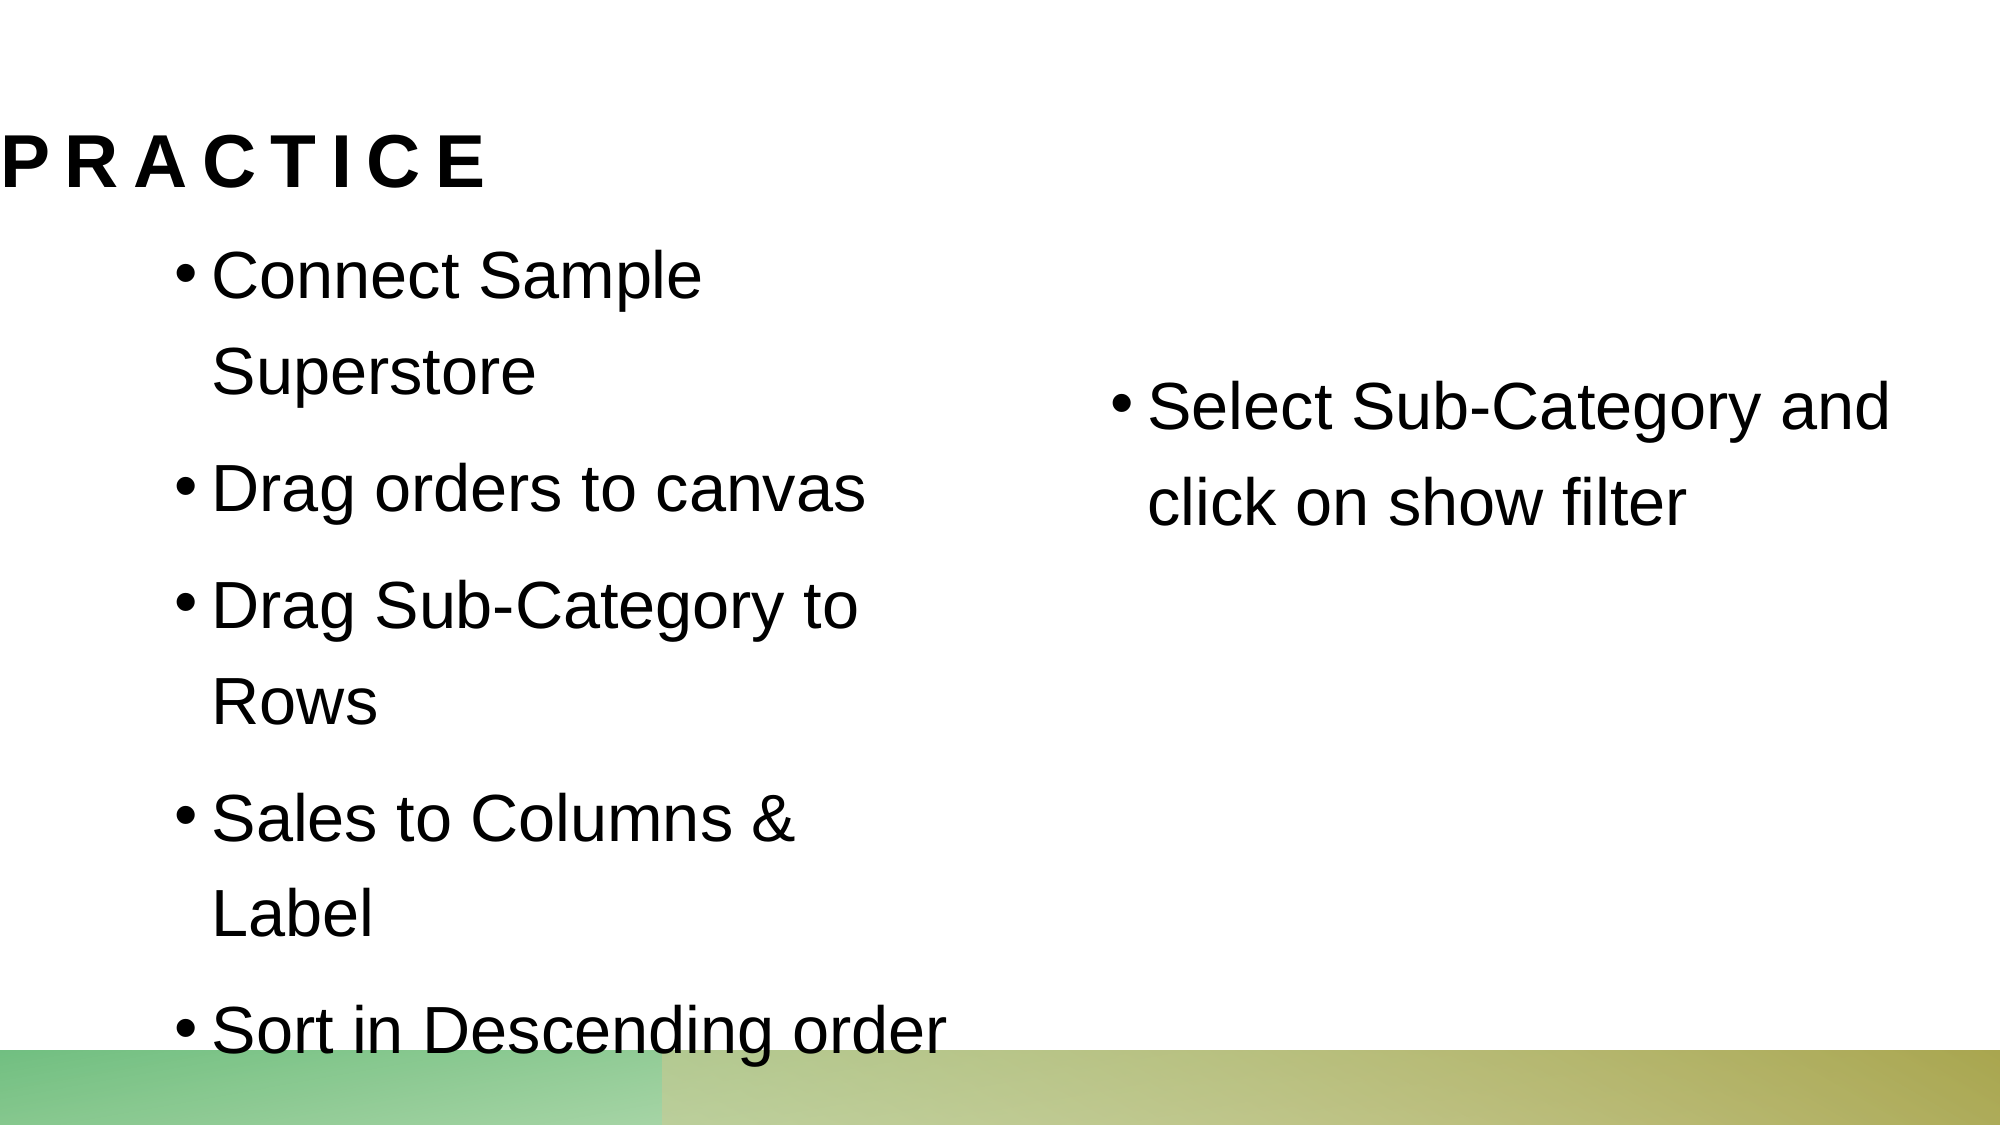

# practice
Connect Sample Superstore
Drag orders to canvas
Drag Sub-Category to Rows
Sales to Columns & Label
Sort in Descending order
Select Sub-Category and click on show filter